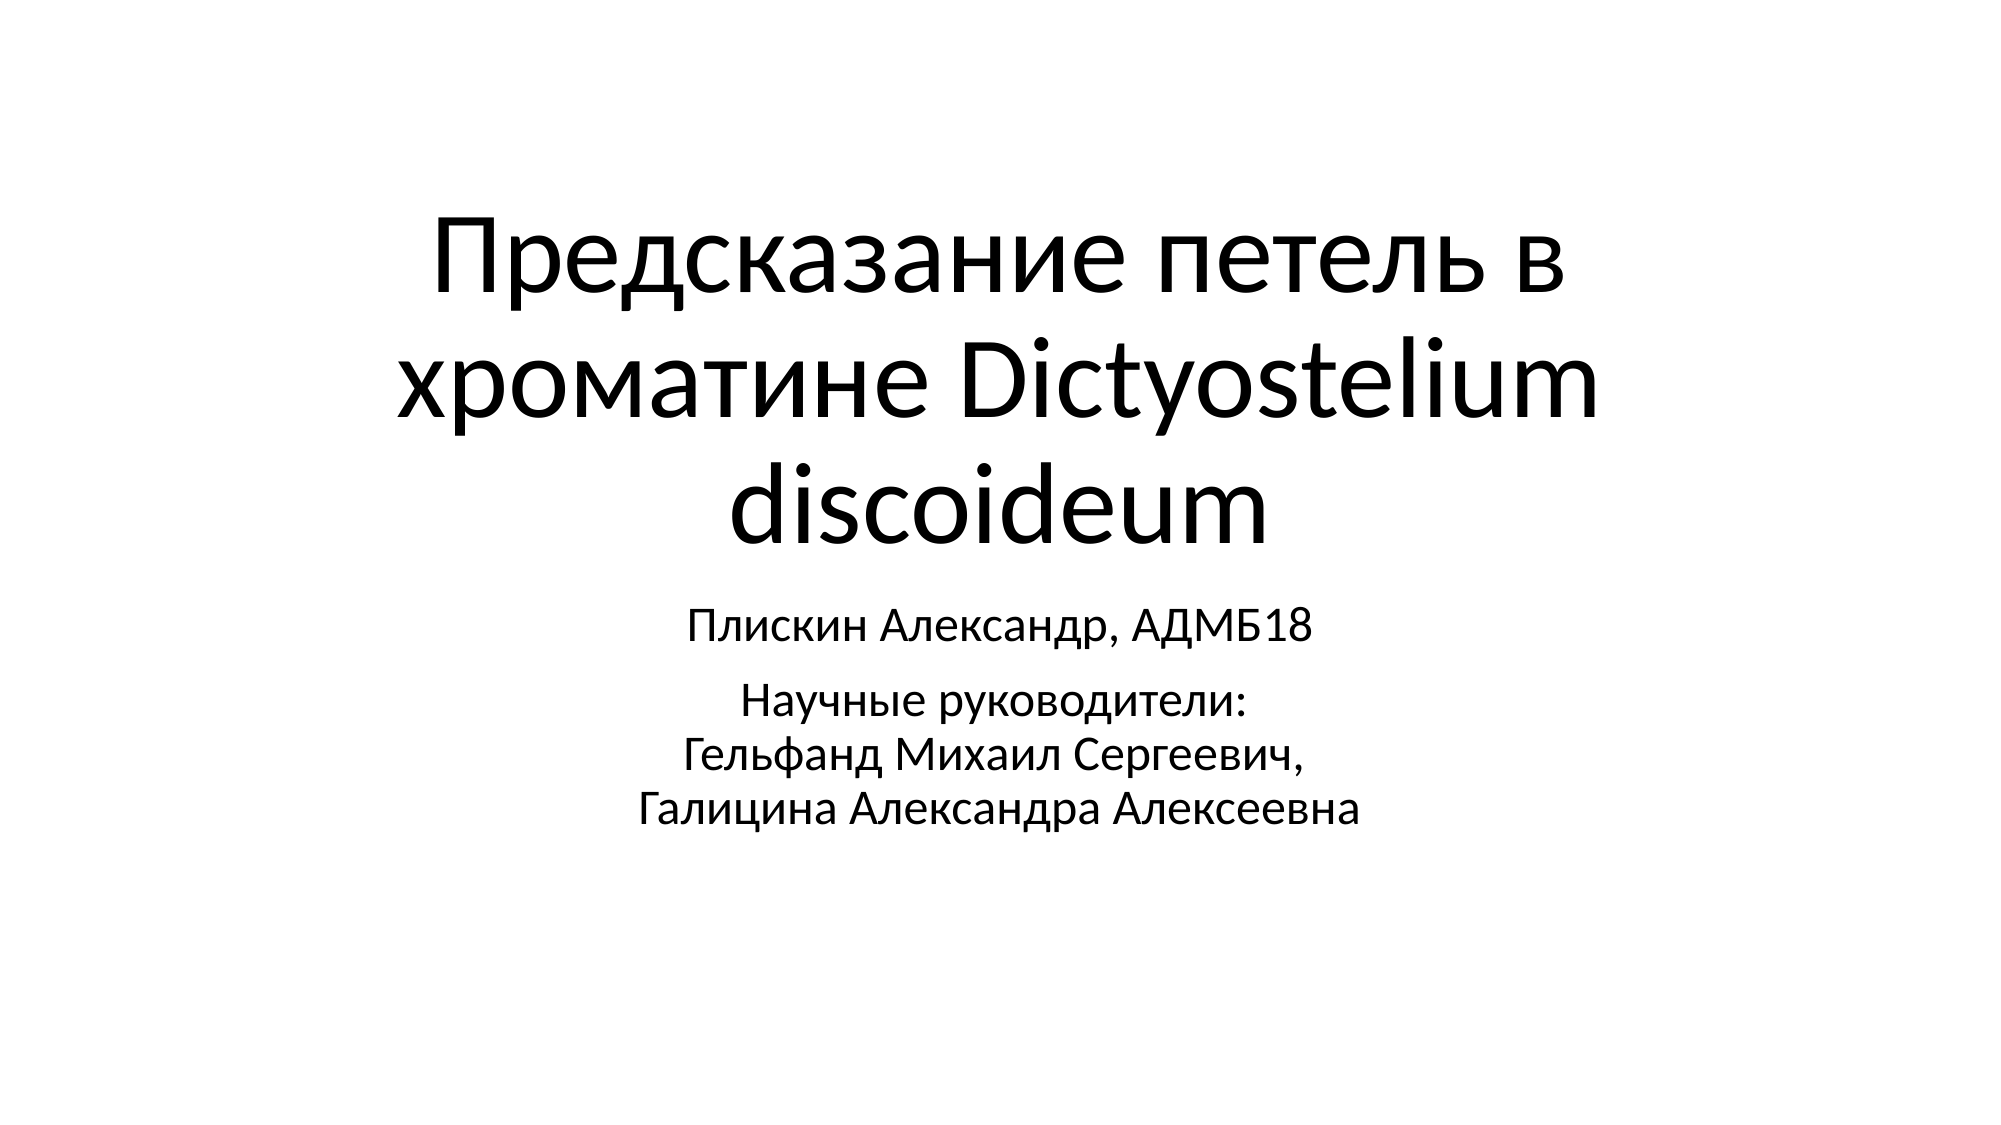

# Предсказание петель в хроматине Dictyostelium discoideum
Плискин Александр, АДМБ18
Научные руководители:
Гельфанд Михаил Сергеевич,
Галицина Александра Алексеевна